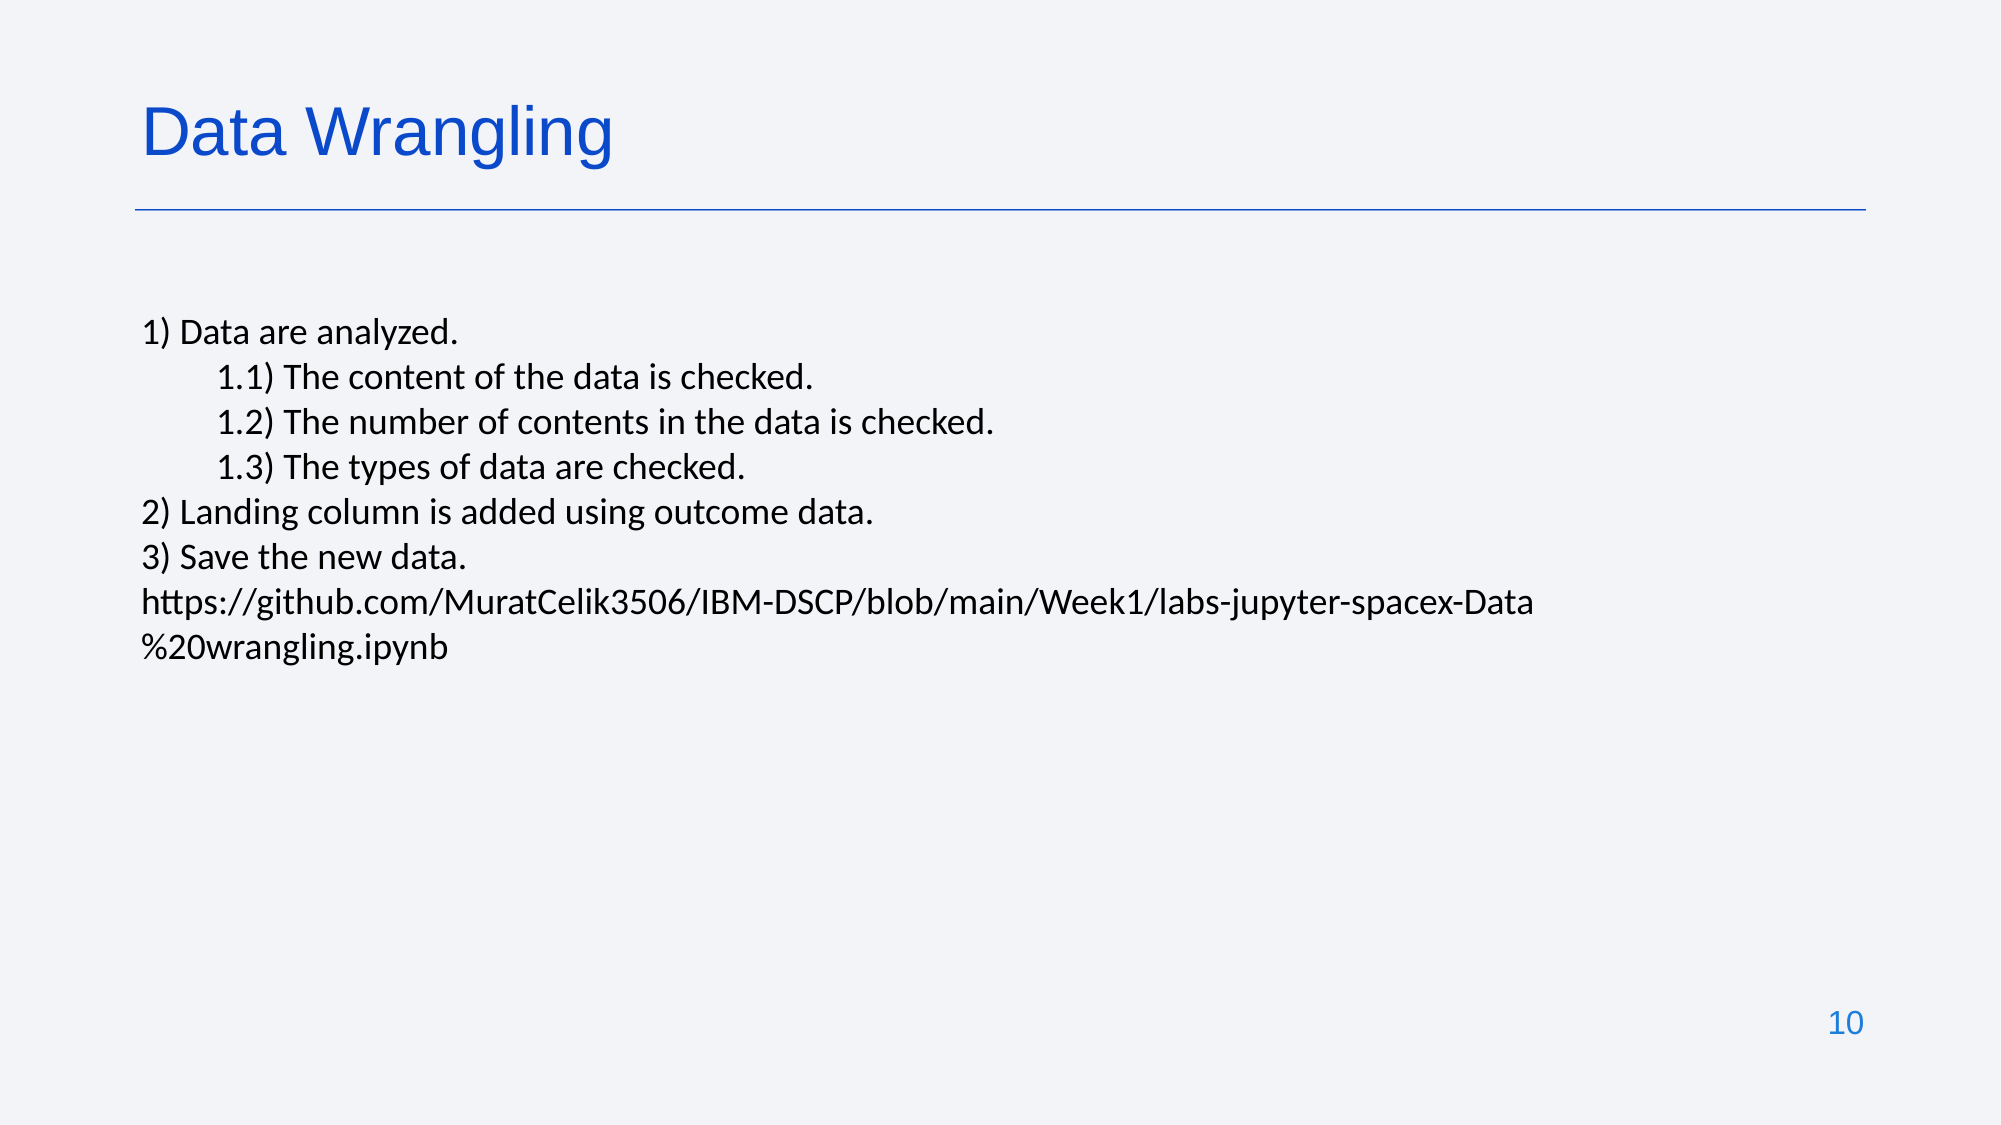

Data Wrangling
1) Data are analyzed.
1.1) The content of the data is checked.
1.2) The number of contents in the data is checked.
1.3) The types of data are checked.
2) Landing column is added using outcome data.
3) Save the new data.
https://github.com/MuratCelik3506/IBM-DSCP/blob/main/Week1/labs-jupyter-spacex-Data%20wrangling.ipynb
10